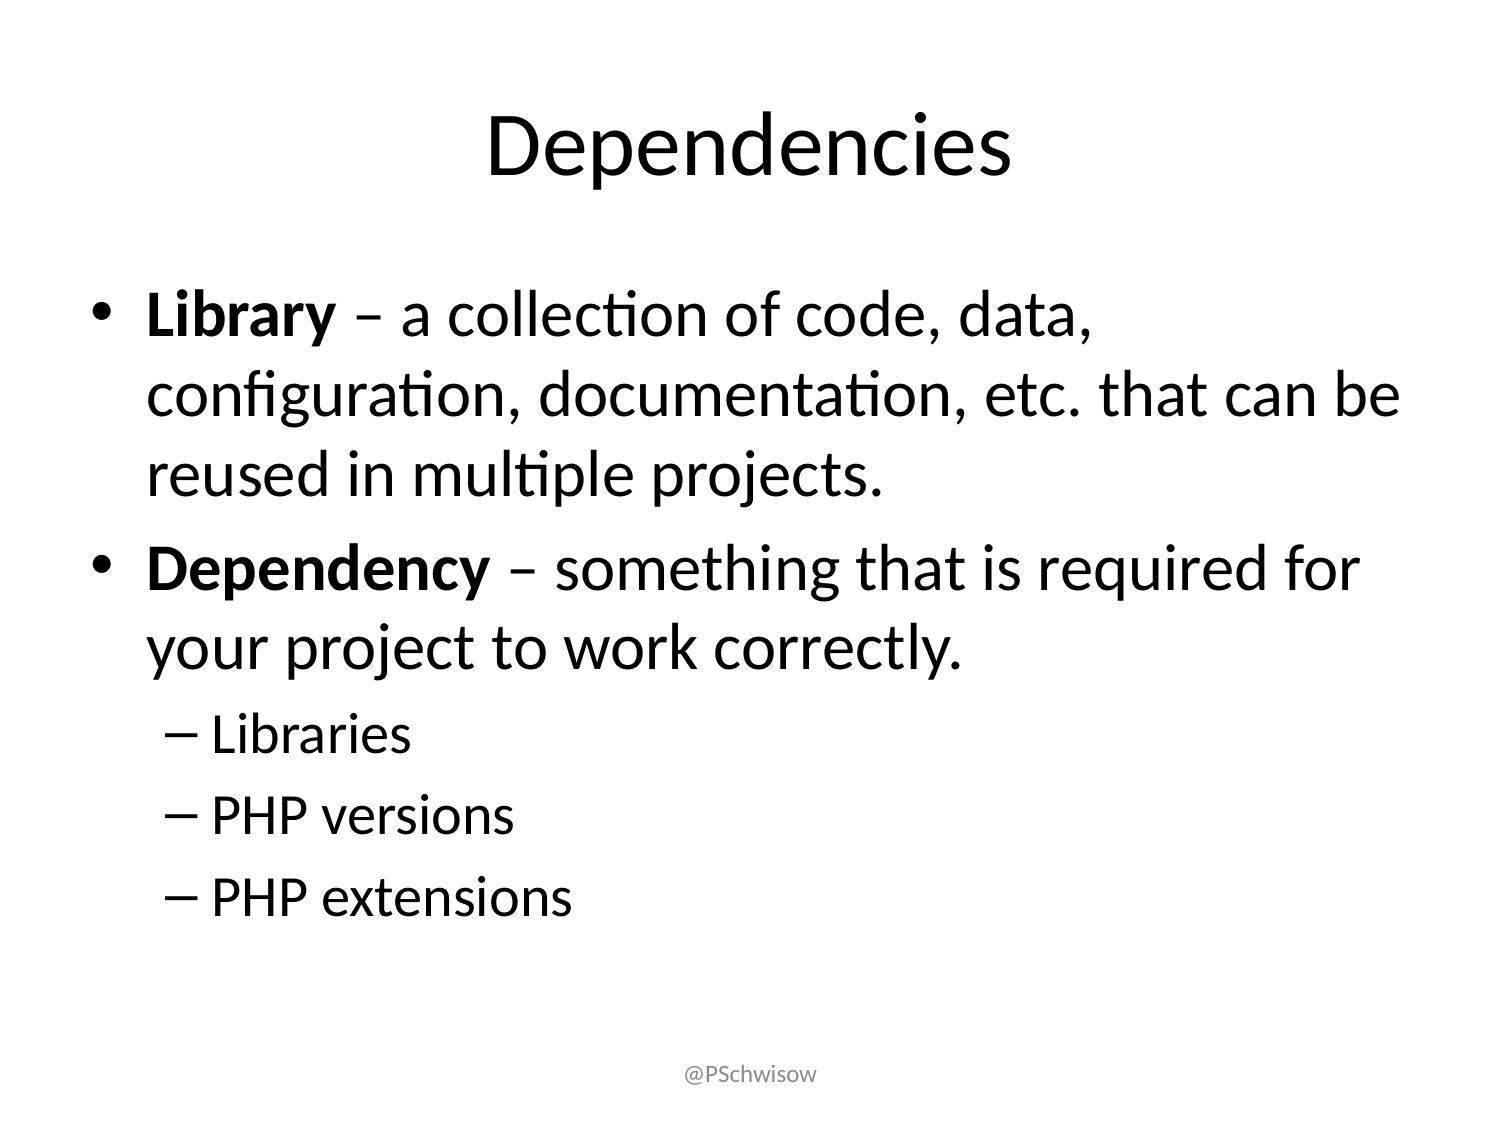

# Dependencies
Library – a collection of code, data, configuration, documentation, etc. that can be reused in multiple projects.
Dependency – something that is required for your project to work correctly.
Libraries
PHP versions
PHP extensions
@PSchwisow